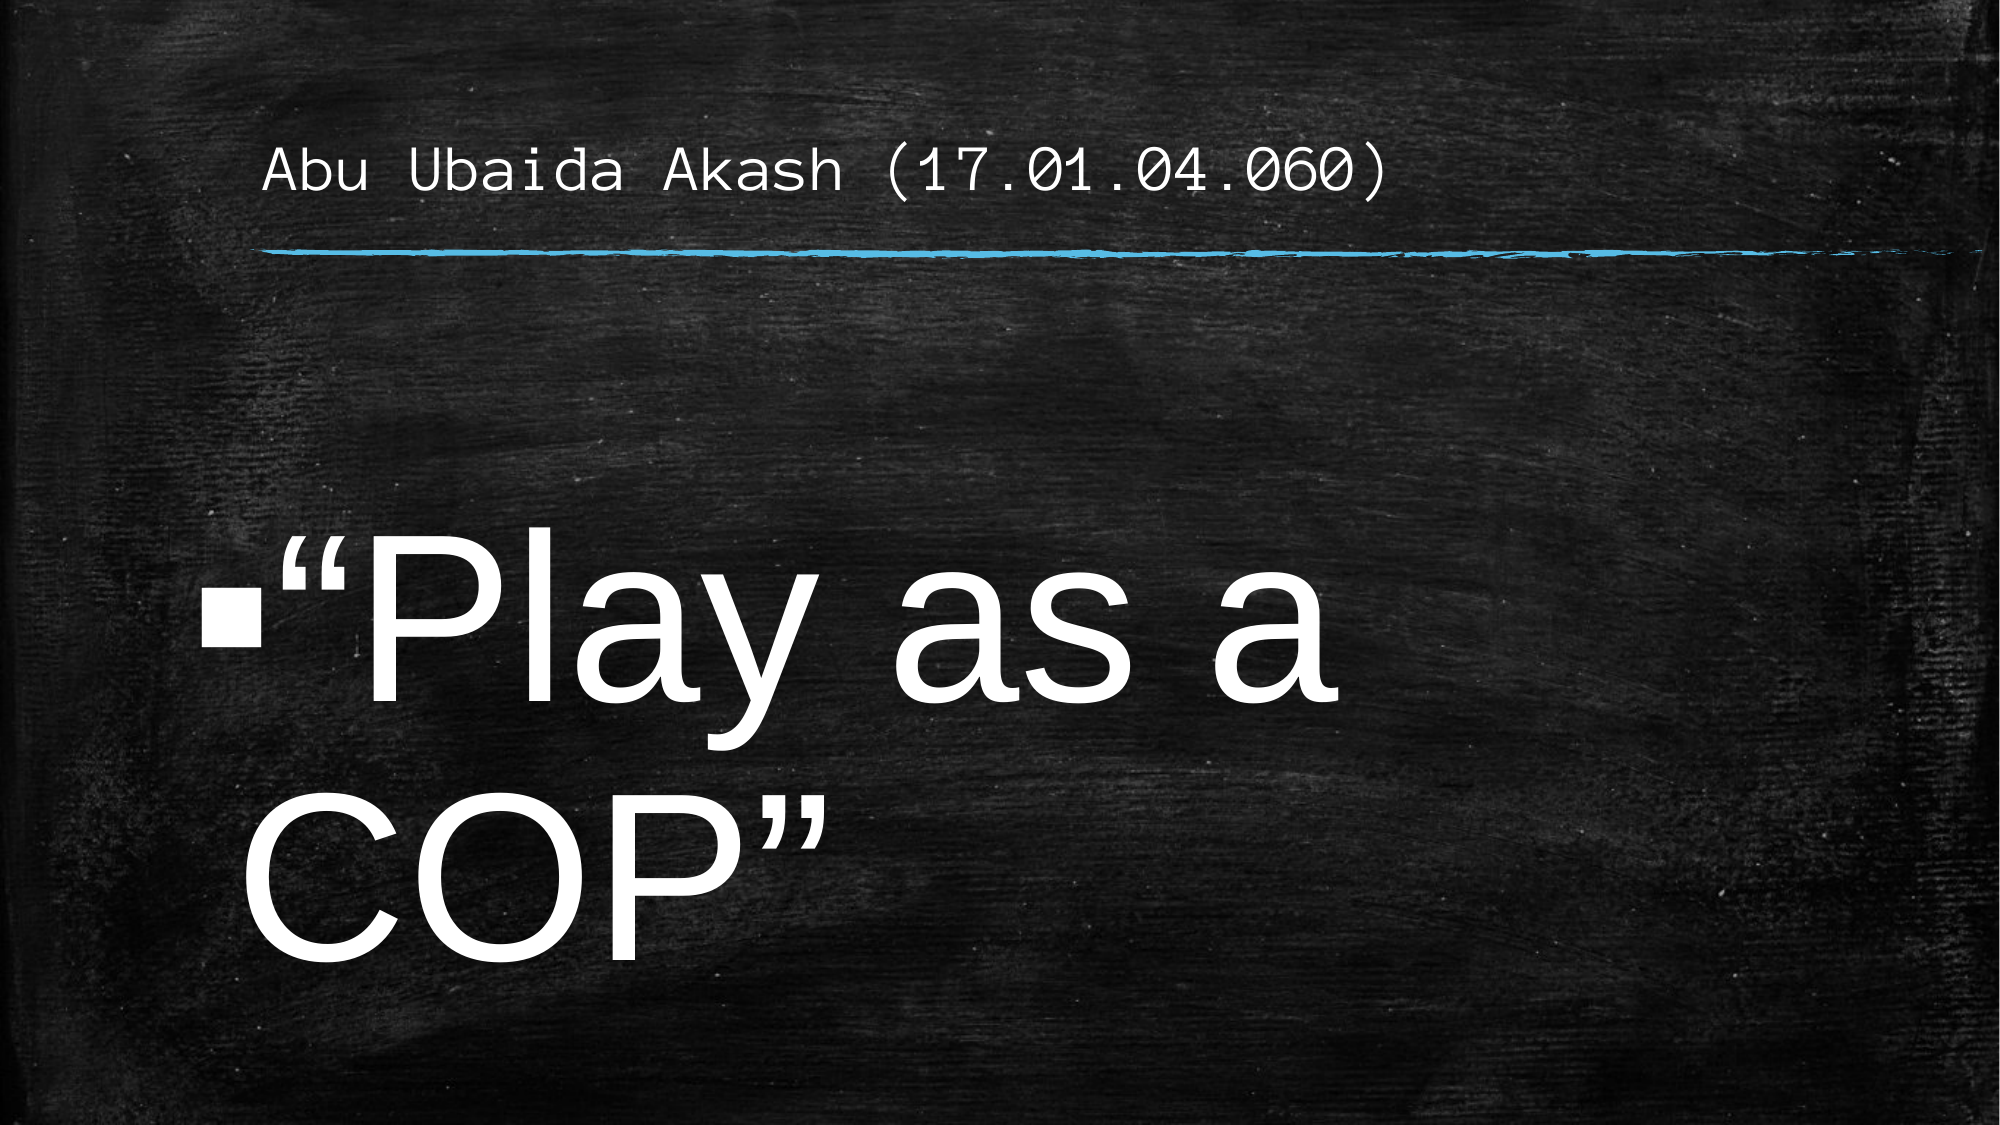

# Abu Ubaida Akash (17.01.04.060)
“Play as a COP”